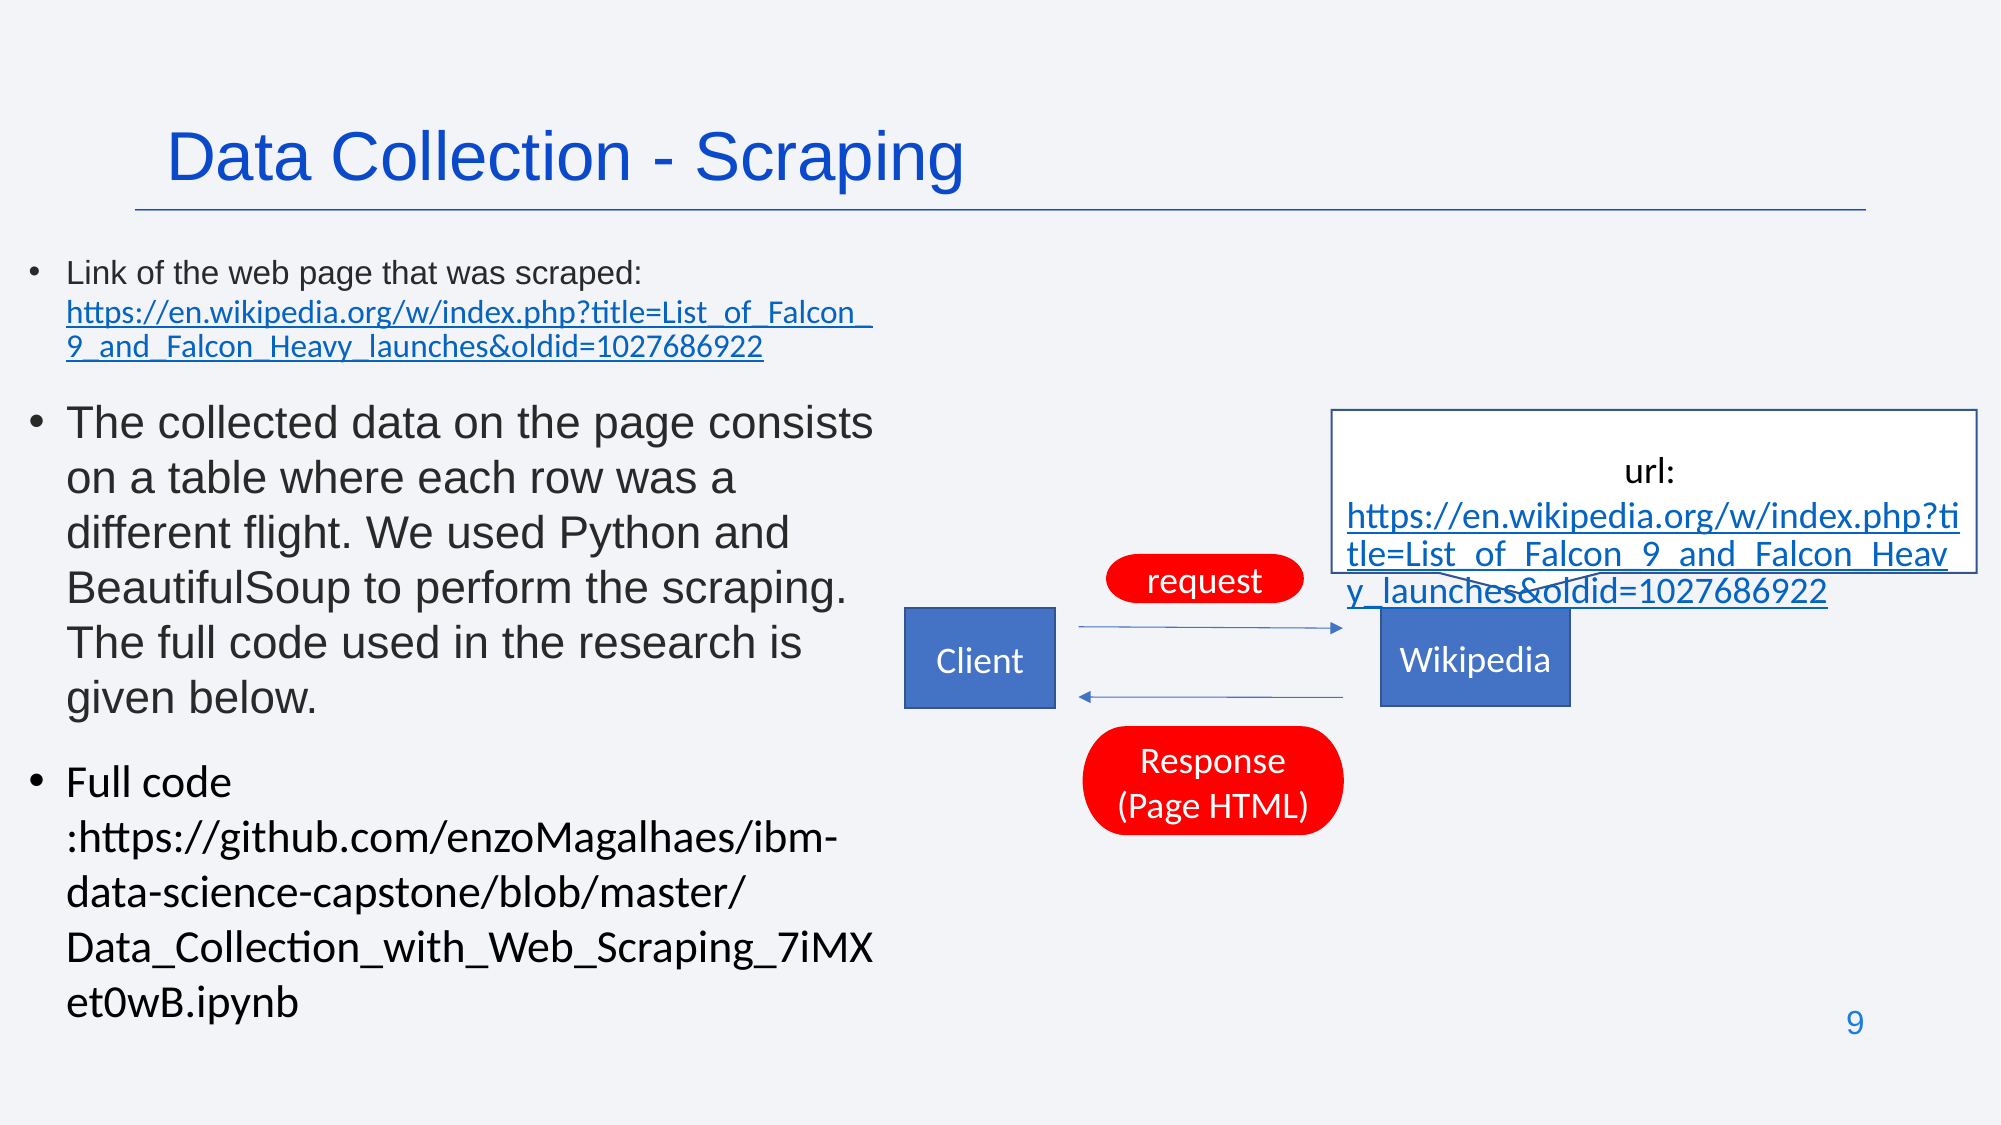

Data Collection - Scraping
Link of the web page that was scraped: https://en.wikipedia.org/w/index.php?title=List_of_Falcon_9_and_Falcon_Heavy_launches&oldid=1027686922
The collected data on the page consists on a table where each row was a different flight. We used Python and BeautifulSoup to perform the scraping. The full code used in the research is given below.
Full code :https://github.com/enzoMagalhaes/ibm-data-science-capstone/blob/master/Data_Collection_with_Web_Scraping_7iMXet0wB.ipynb
url: https://en.wikipedia.org/w/index.php?title=List_of_Falcon_9_and_Falcon_Heavy_launches&oldid=1027686922
request
Wikipedia
Client
Response
(Page HTML)
9